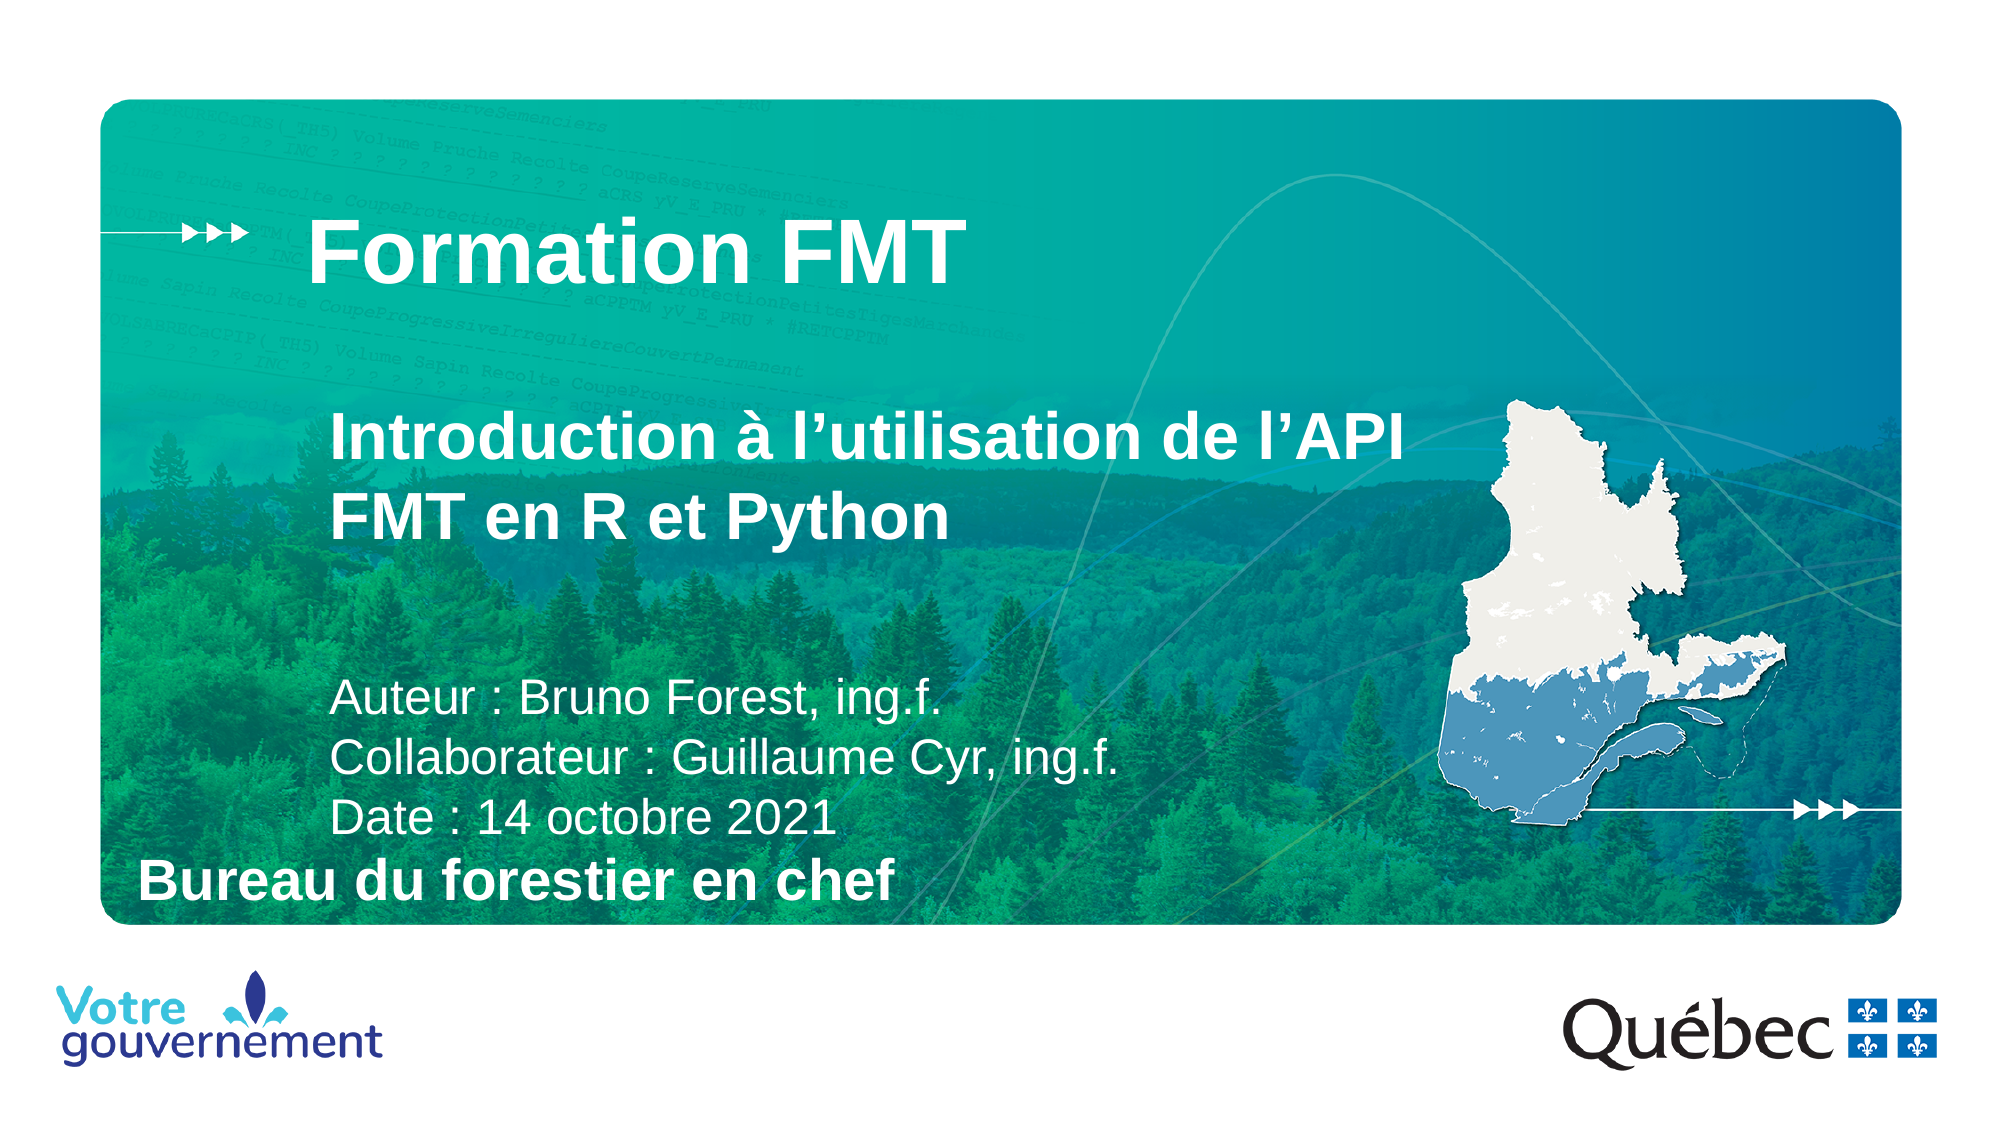

Formation FMT
Introduction à l’utilisation de l’API FMT en R et Python
Auteur : Bruno Forest, ing.f.
Collaborateur : Guillaume Cyr, ing.f.
Date : 14 octobre 2021
# Bureau du forestier en chef